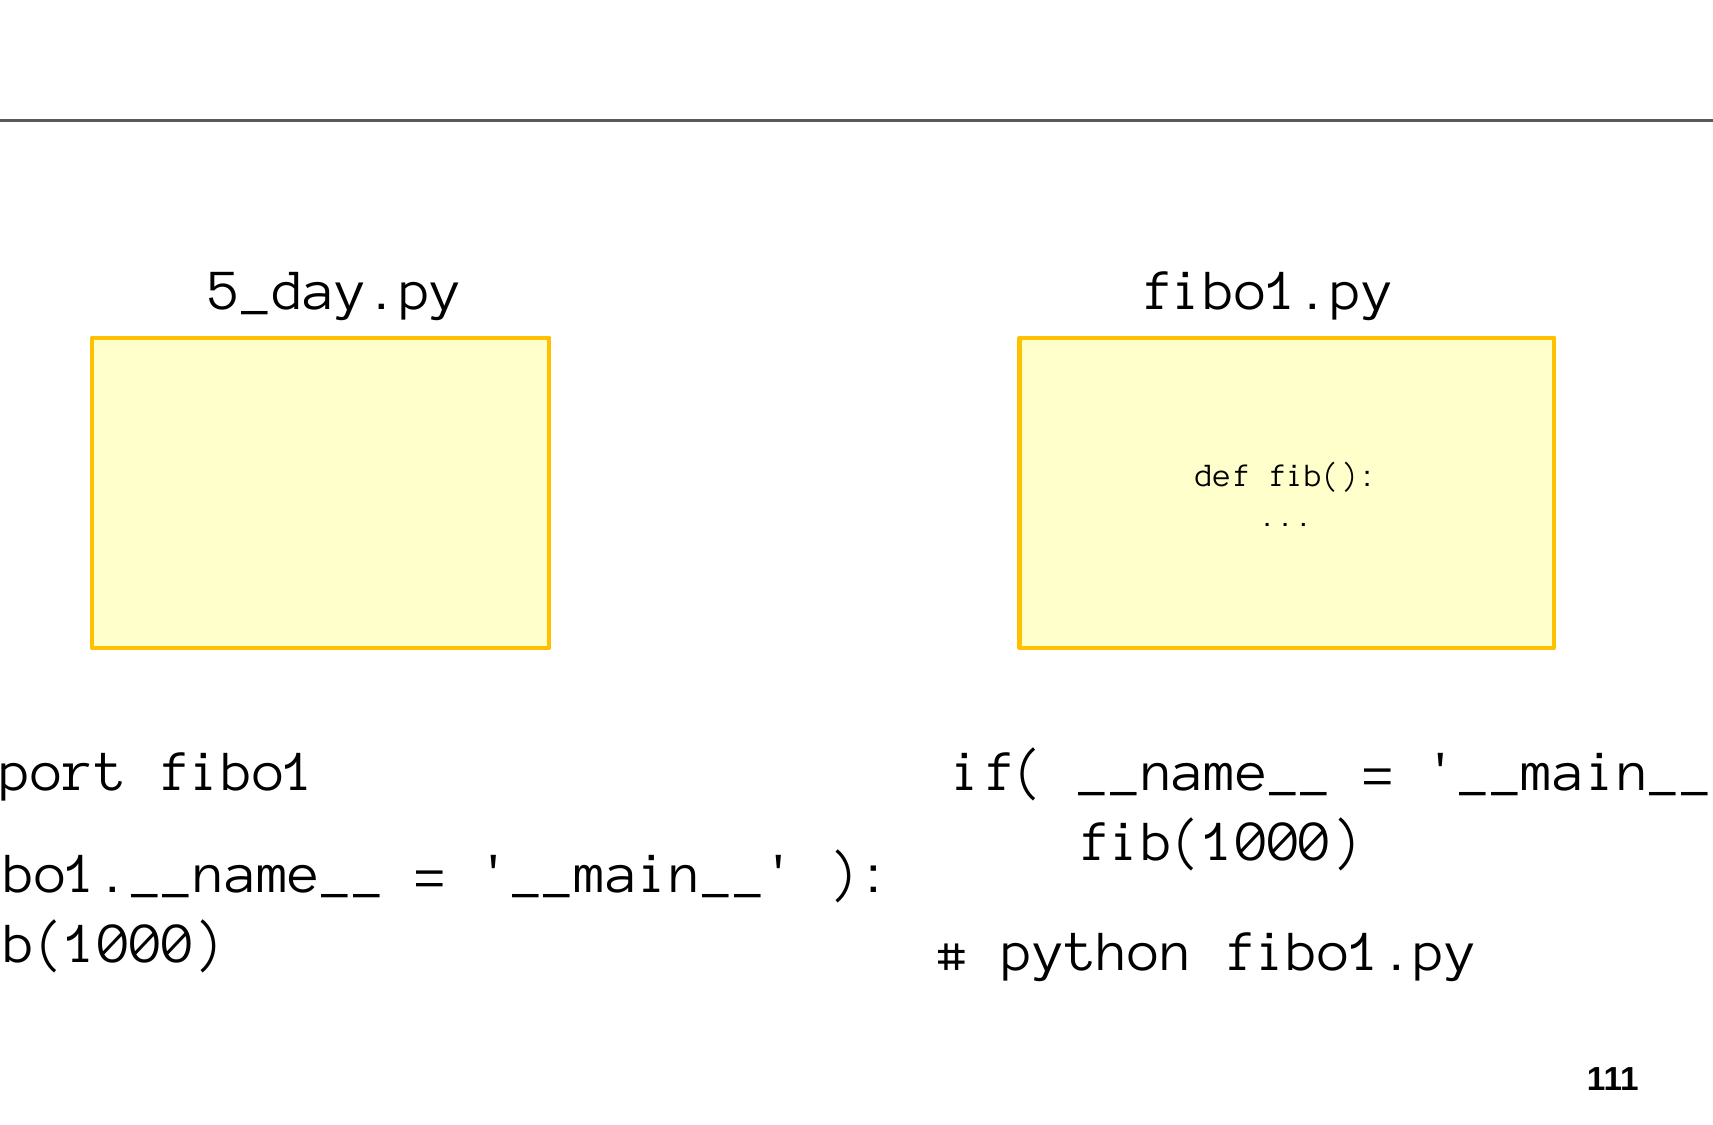

5_day.py
fibo1.py

def fib():
...
import fibo1
if( __name__ = '__main__' ):
    fib(1000)
if( fibo1.__name__ = '__main__' ):
    fib(1000)
# python fibo1.py